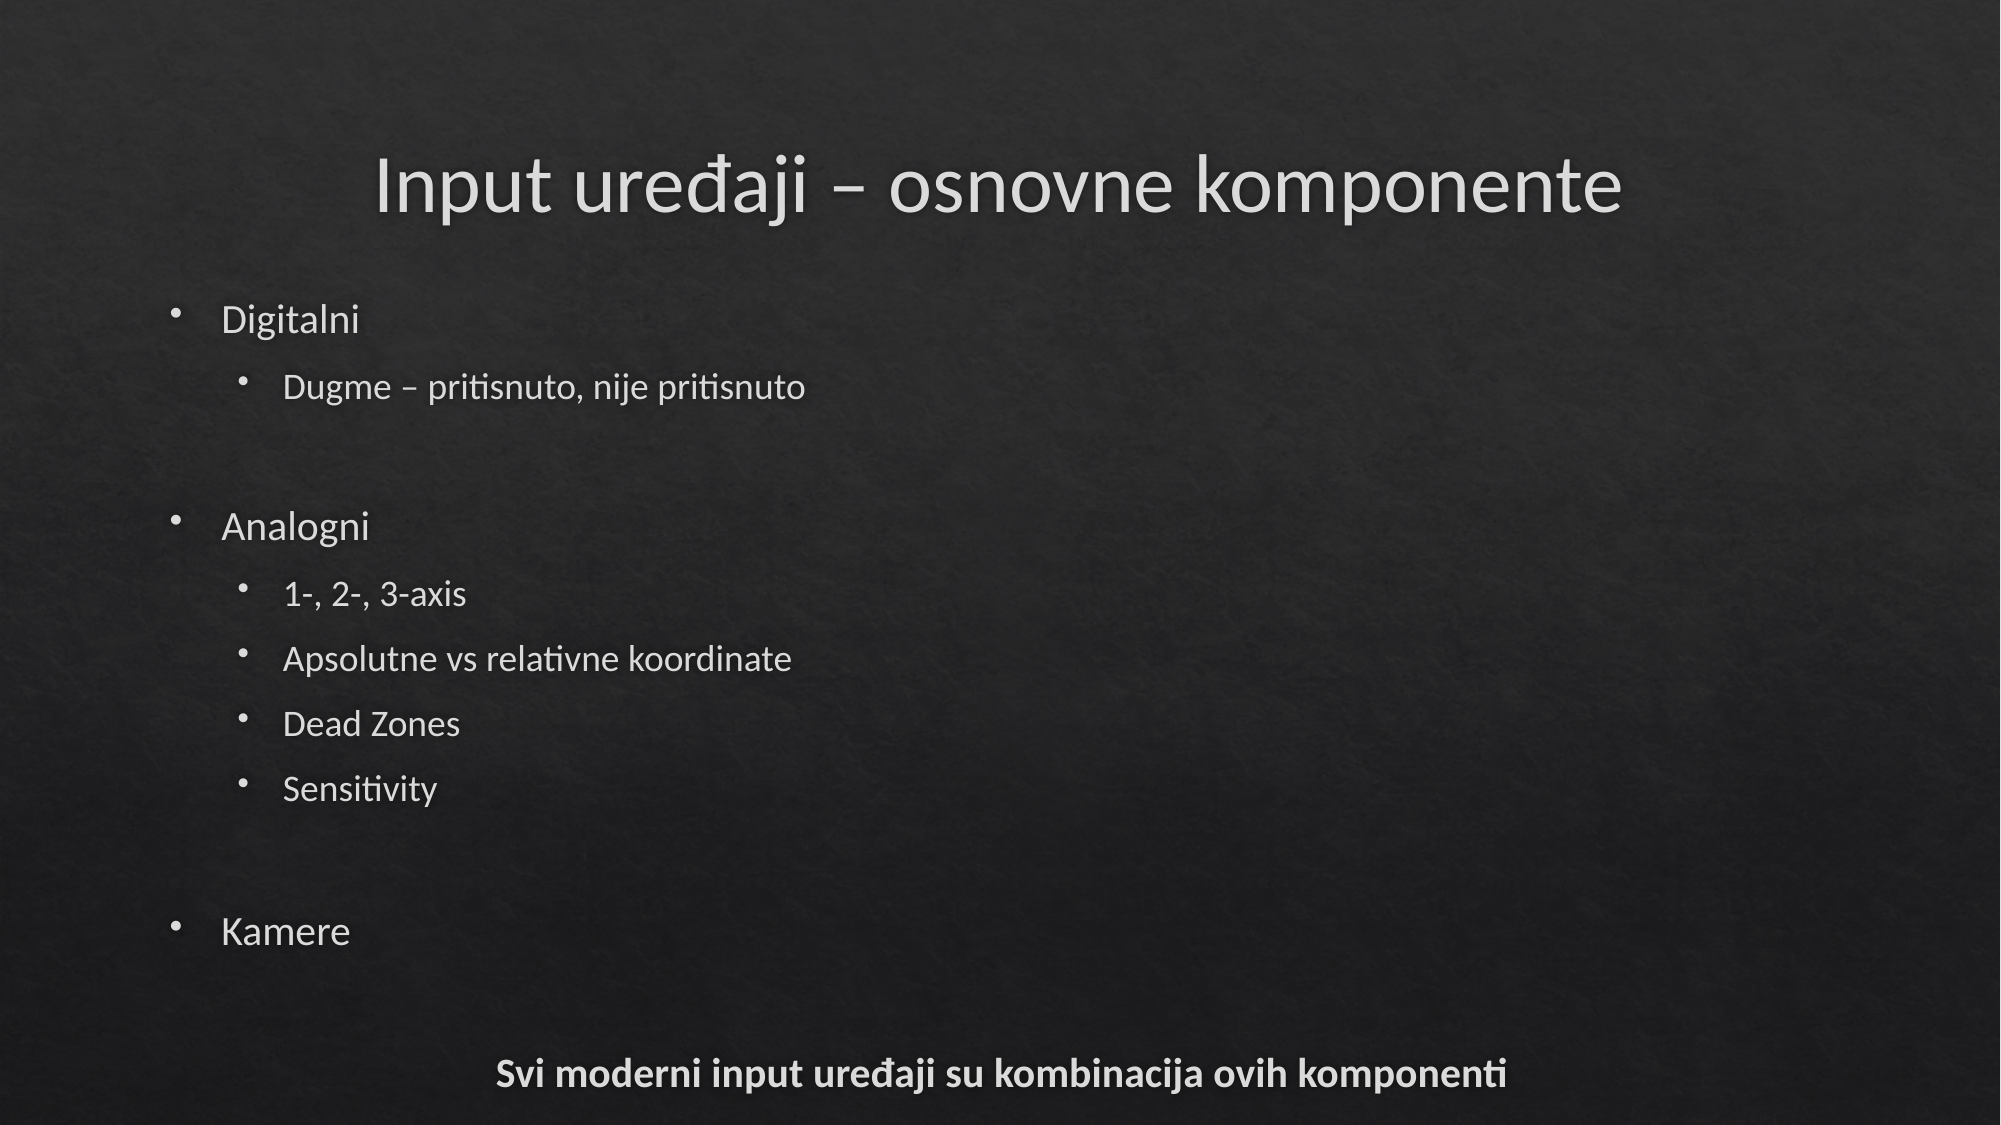

# Input uređaji – osnovne komponente
Digitalni
Dugme – pritisnuto, nije pritisnuto

Analogni
1-, 2-, 3-axis
Apsolutne vs relativne koordinate
Dead Zones
Sensitivity

Kamere

Svi moderni input uređaji su kombinacija ovih komponenti